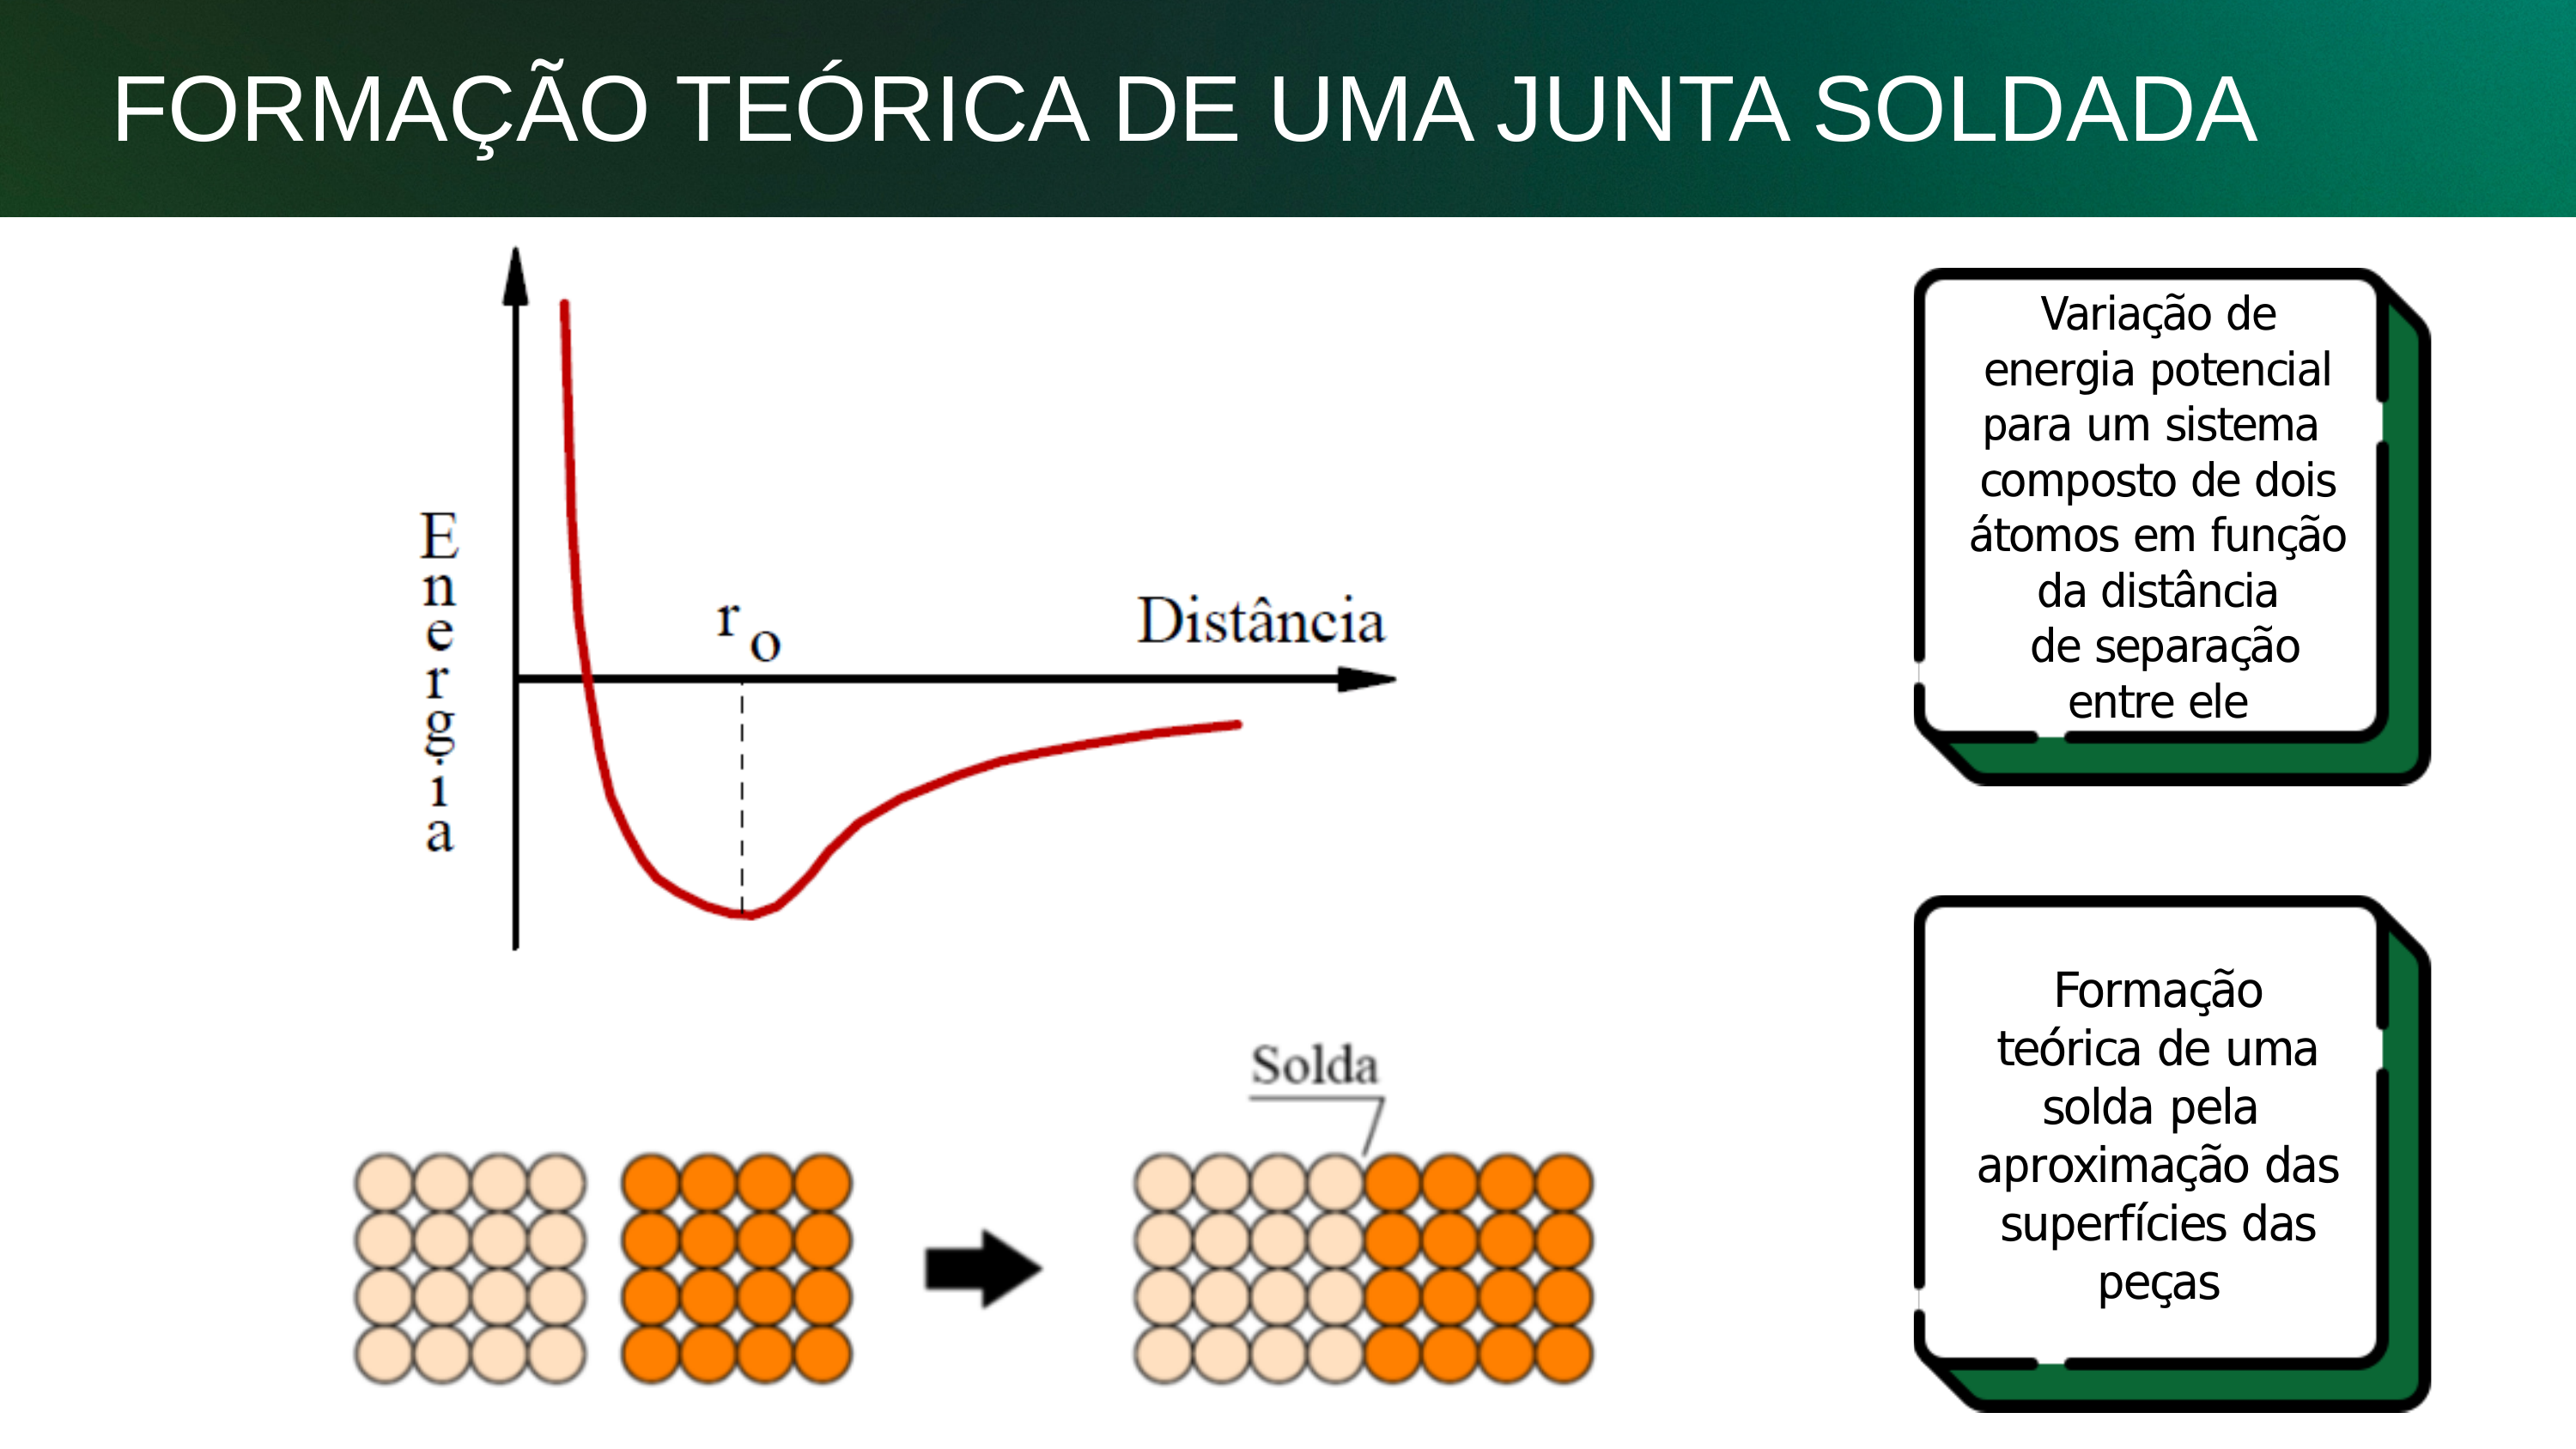

FORMAÇÃO TEÓRICA DE UMA JUNTA SOLDADA

Variação de energia potencial para um sistema
composto de dois átomos em função da distância
 de separação entre ele

Formação teórica de uma solda pela
aproximação das superfícies das peças